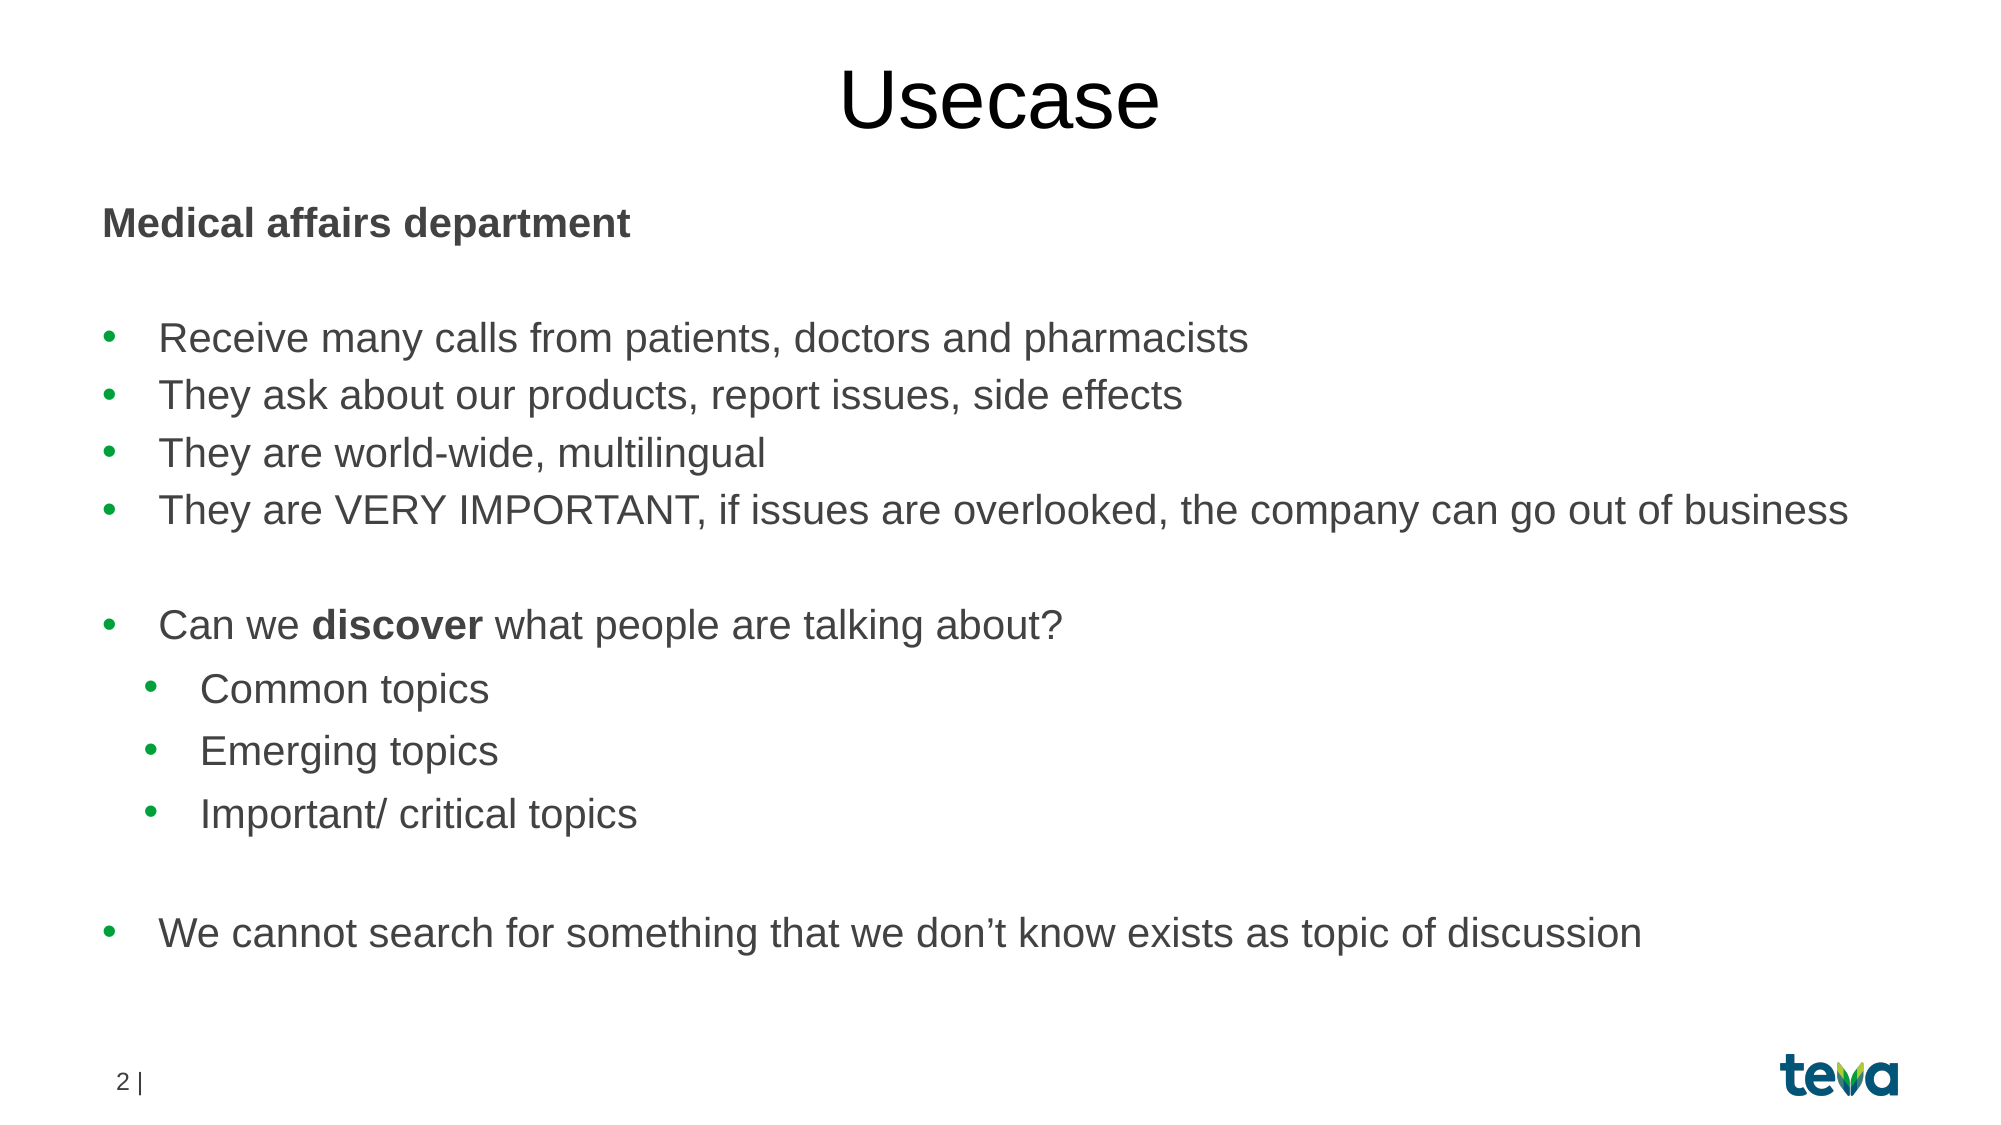

# Usecase
Medical affairs department

Receive many calls from patients, doctors and pharmacists
They ask about our products, report issues, side effects
They are world-wide, multilingual
They are VERY IMPORTANT, if issues are overlooked, the company can go out of business

Can we discover what people are talking about?
Common topics
Emerging topics
Important/ critical topics

We cannot search for something that we don’t know exists as topic of discussion

2 |